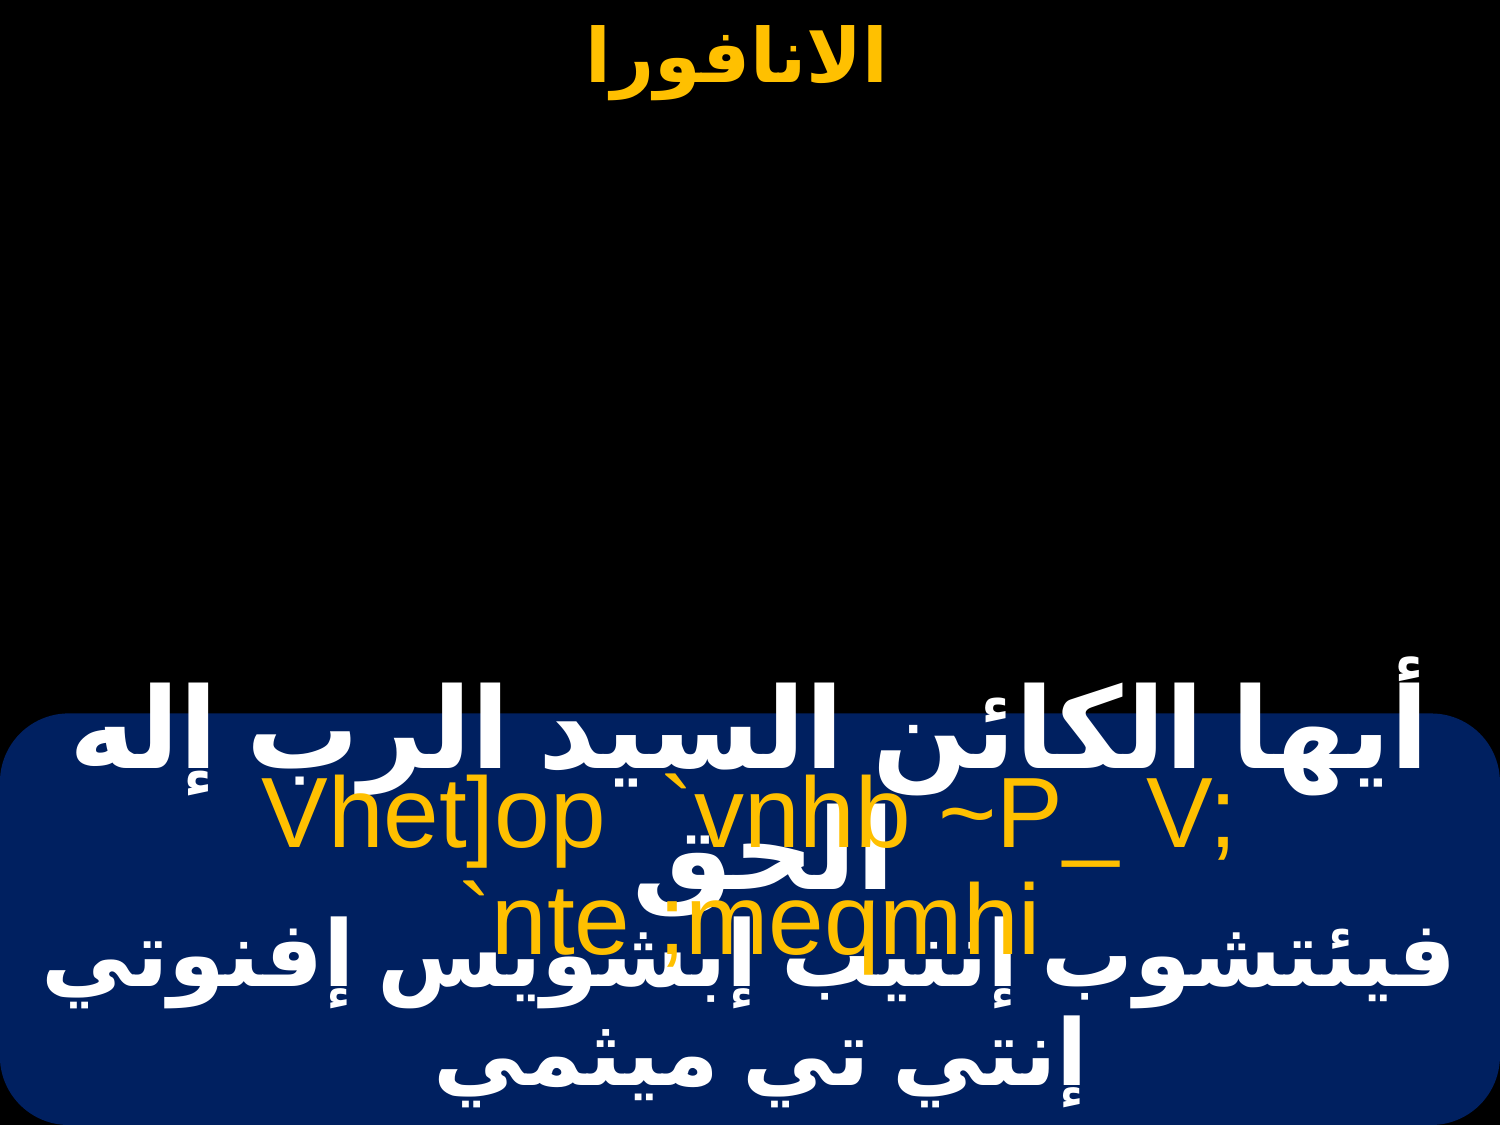

# أيها الكائن السيد الرب إله الحق
Vhet]op  `vnhb ~P_ V; `nte ;meqmhi
فيئتشوب إننيب إبشويس إفنوتي إنتي تي ميثمي